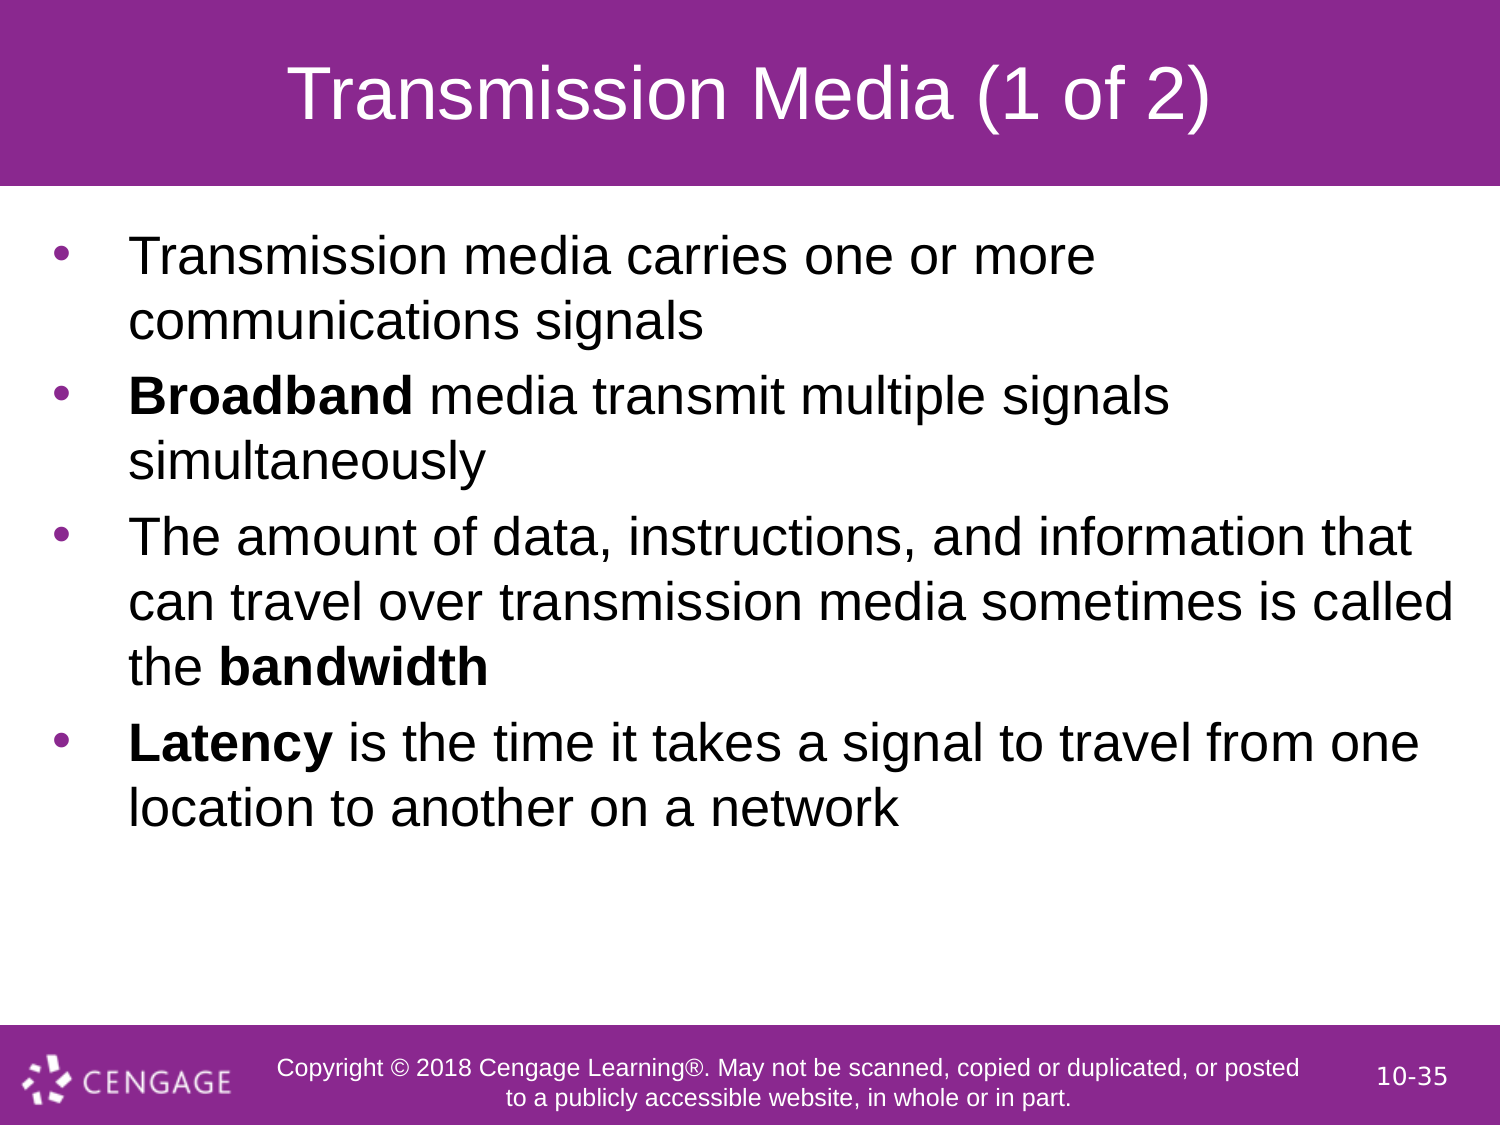

# Transmission Media (1 of 2)
Transmission media carries one or more communications signals
Broadband media transmit multiple signals simultaneously
The amount of data, instructions, and information that can travel over transmission media sometimes is called the bandwidth
Latency is the time it takes a signal to travel from one location to another on a network